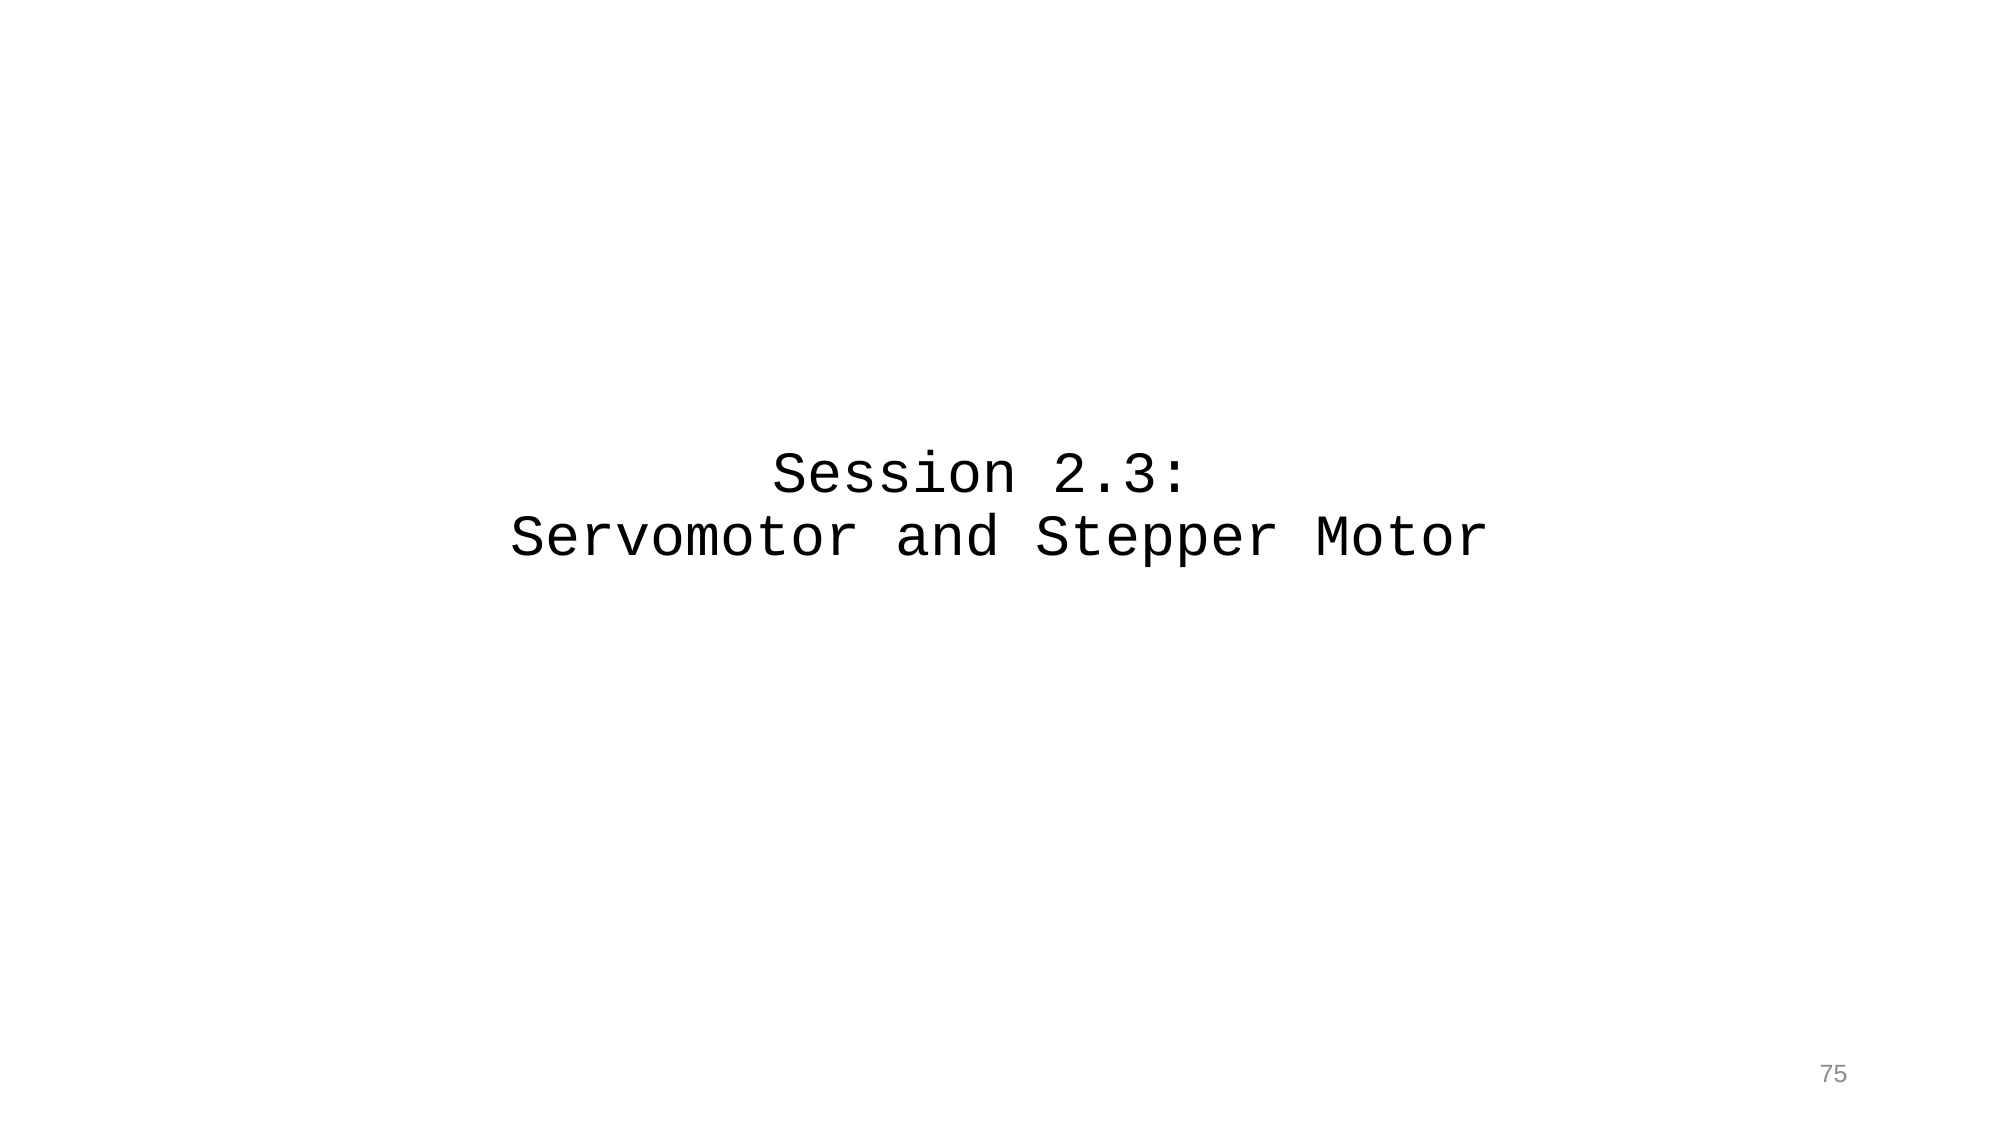

# Session 2.3: Servomotor and Stepper Motor

75